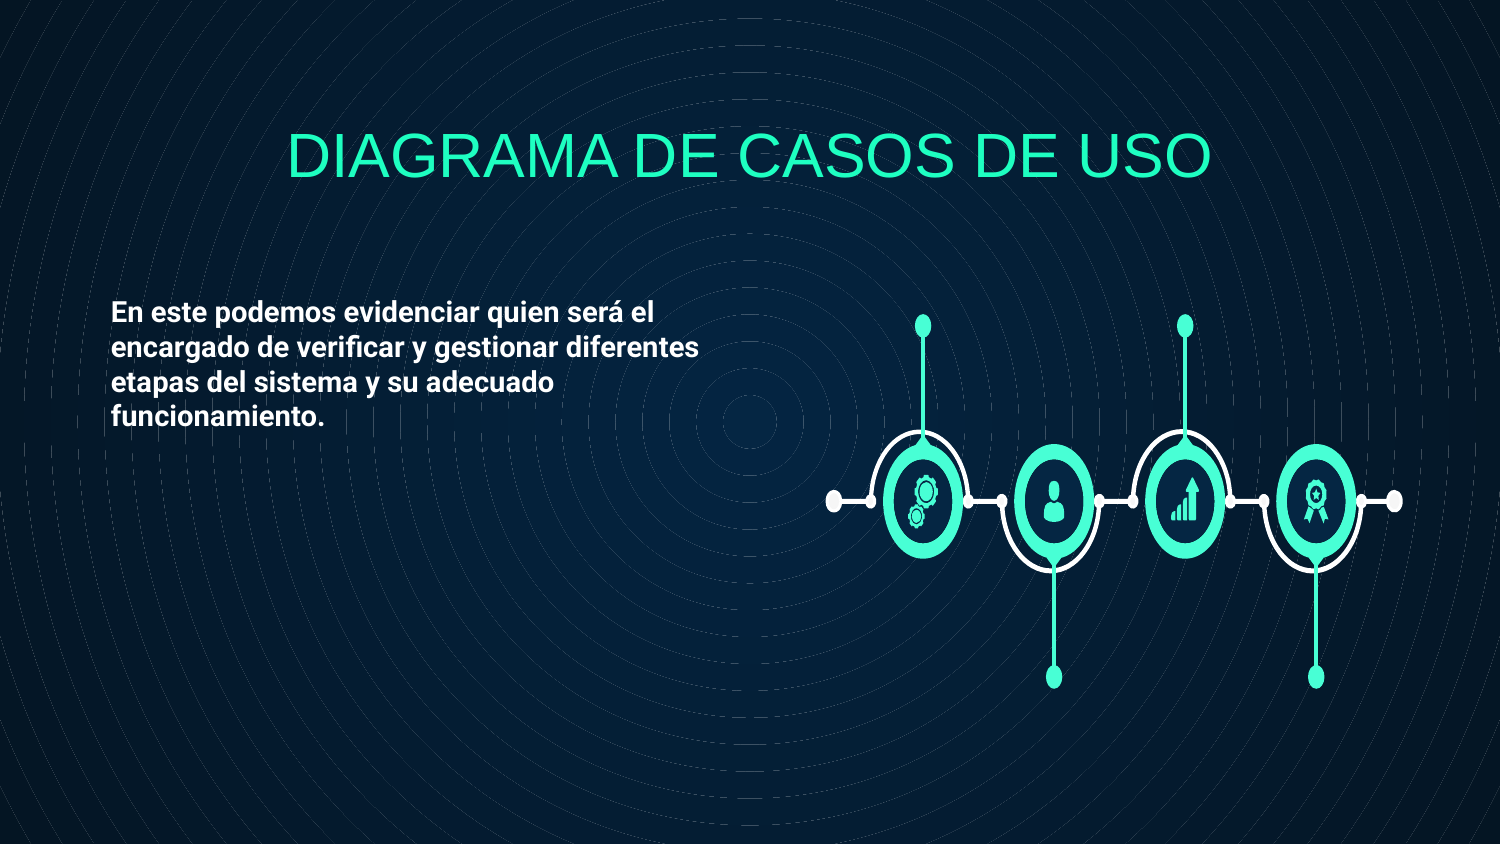

# DIAGRAMA DE CASOS DE USO
En este podemos evidenciar quien será el encargado de verificar y gestionar diferentes etapas del sistema y su adecuado funcionamiento.